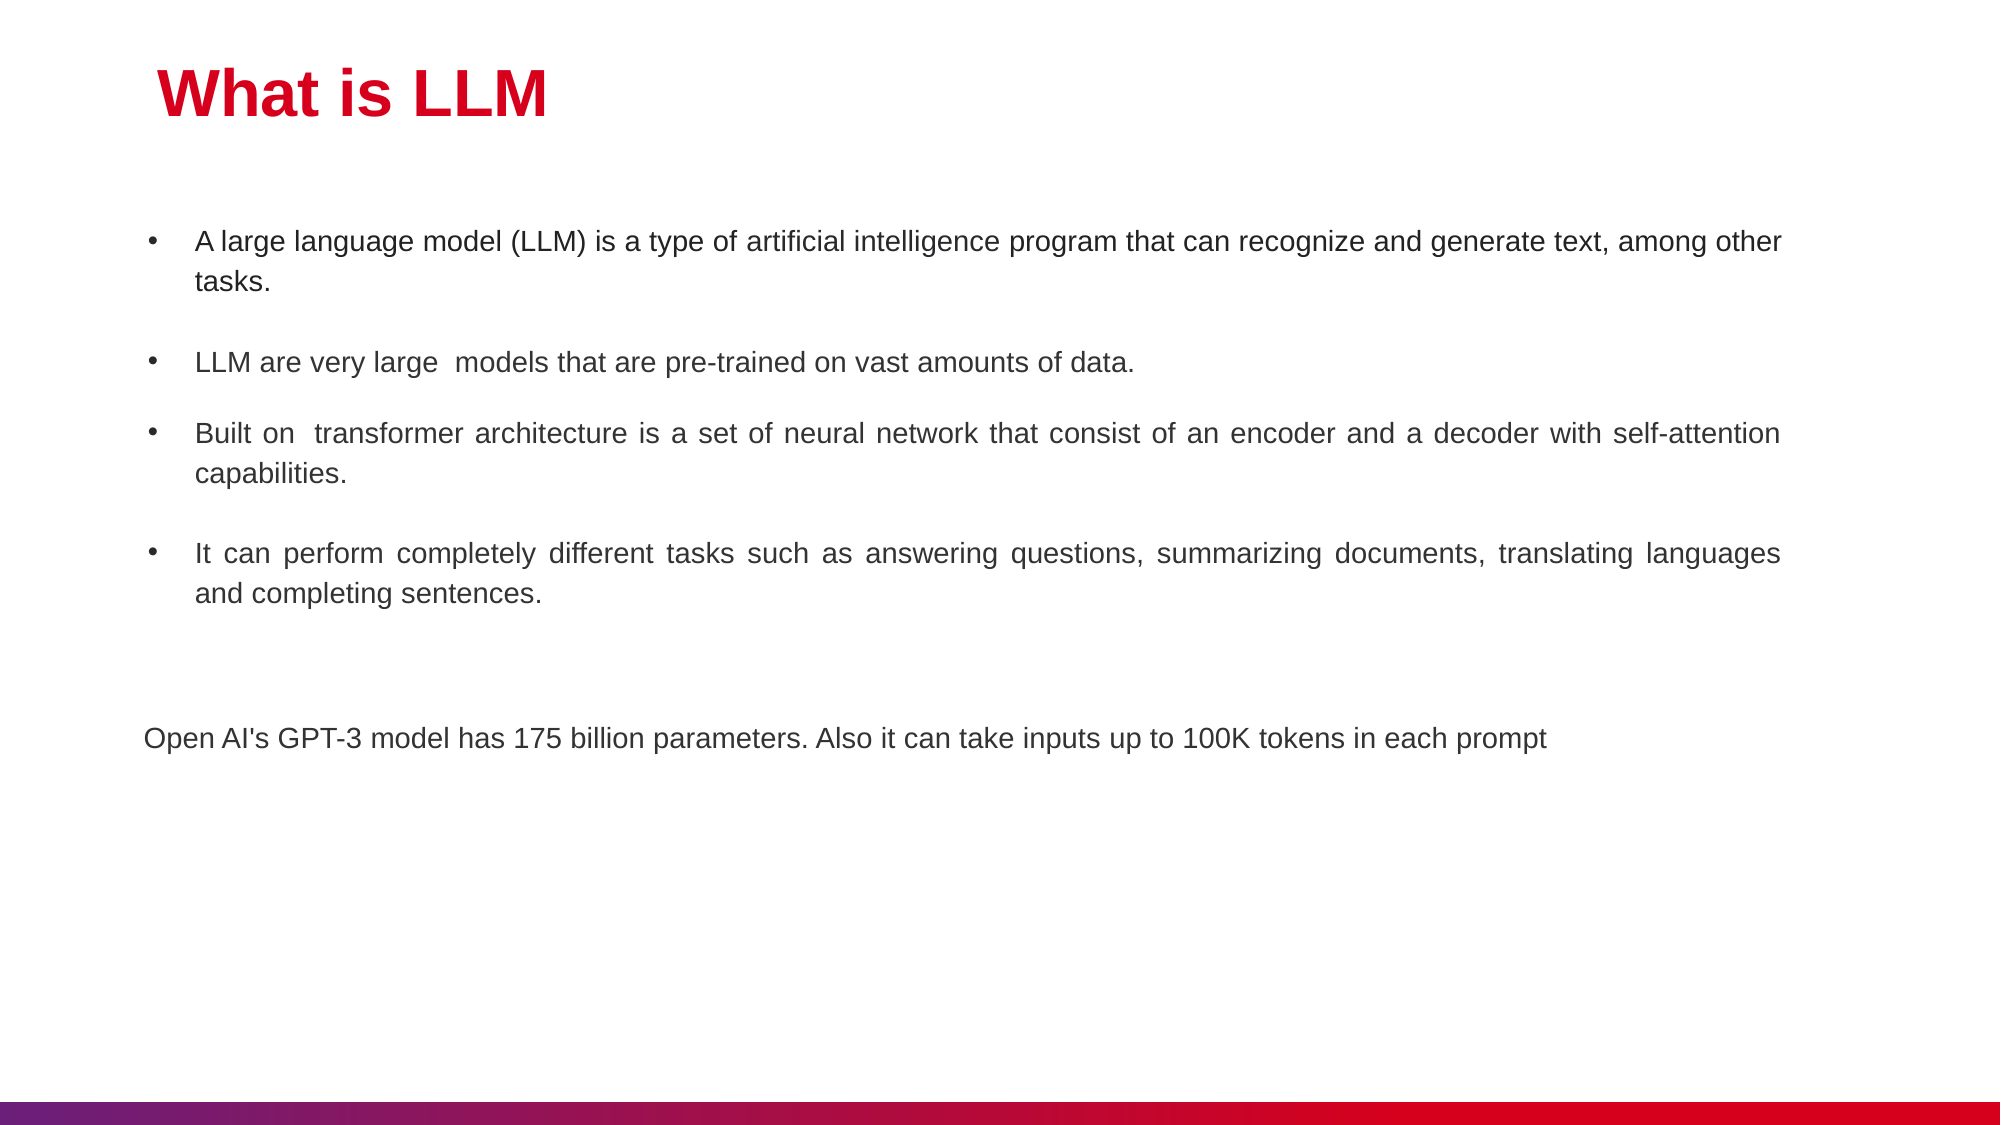

# What is LLM

A large language model (LLM) is a type of artificial intelligence program that can recognize and generate text, among other tasks.

LLM are very large  models that are pre-trained on vast amounts of data.

Built on  transformer architecture is a set of neural network that consist of an encoder and a decoder with self-attention capabilities.

It can perform completely different tasks such as answering questions, summarizing documents, translating languages and completing sentences.

Open AI's GPT-3 model has 175 billion parameters. Also it can take inputs up to 100K tokens in each prompt